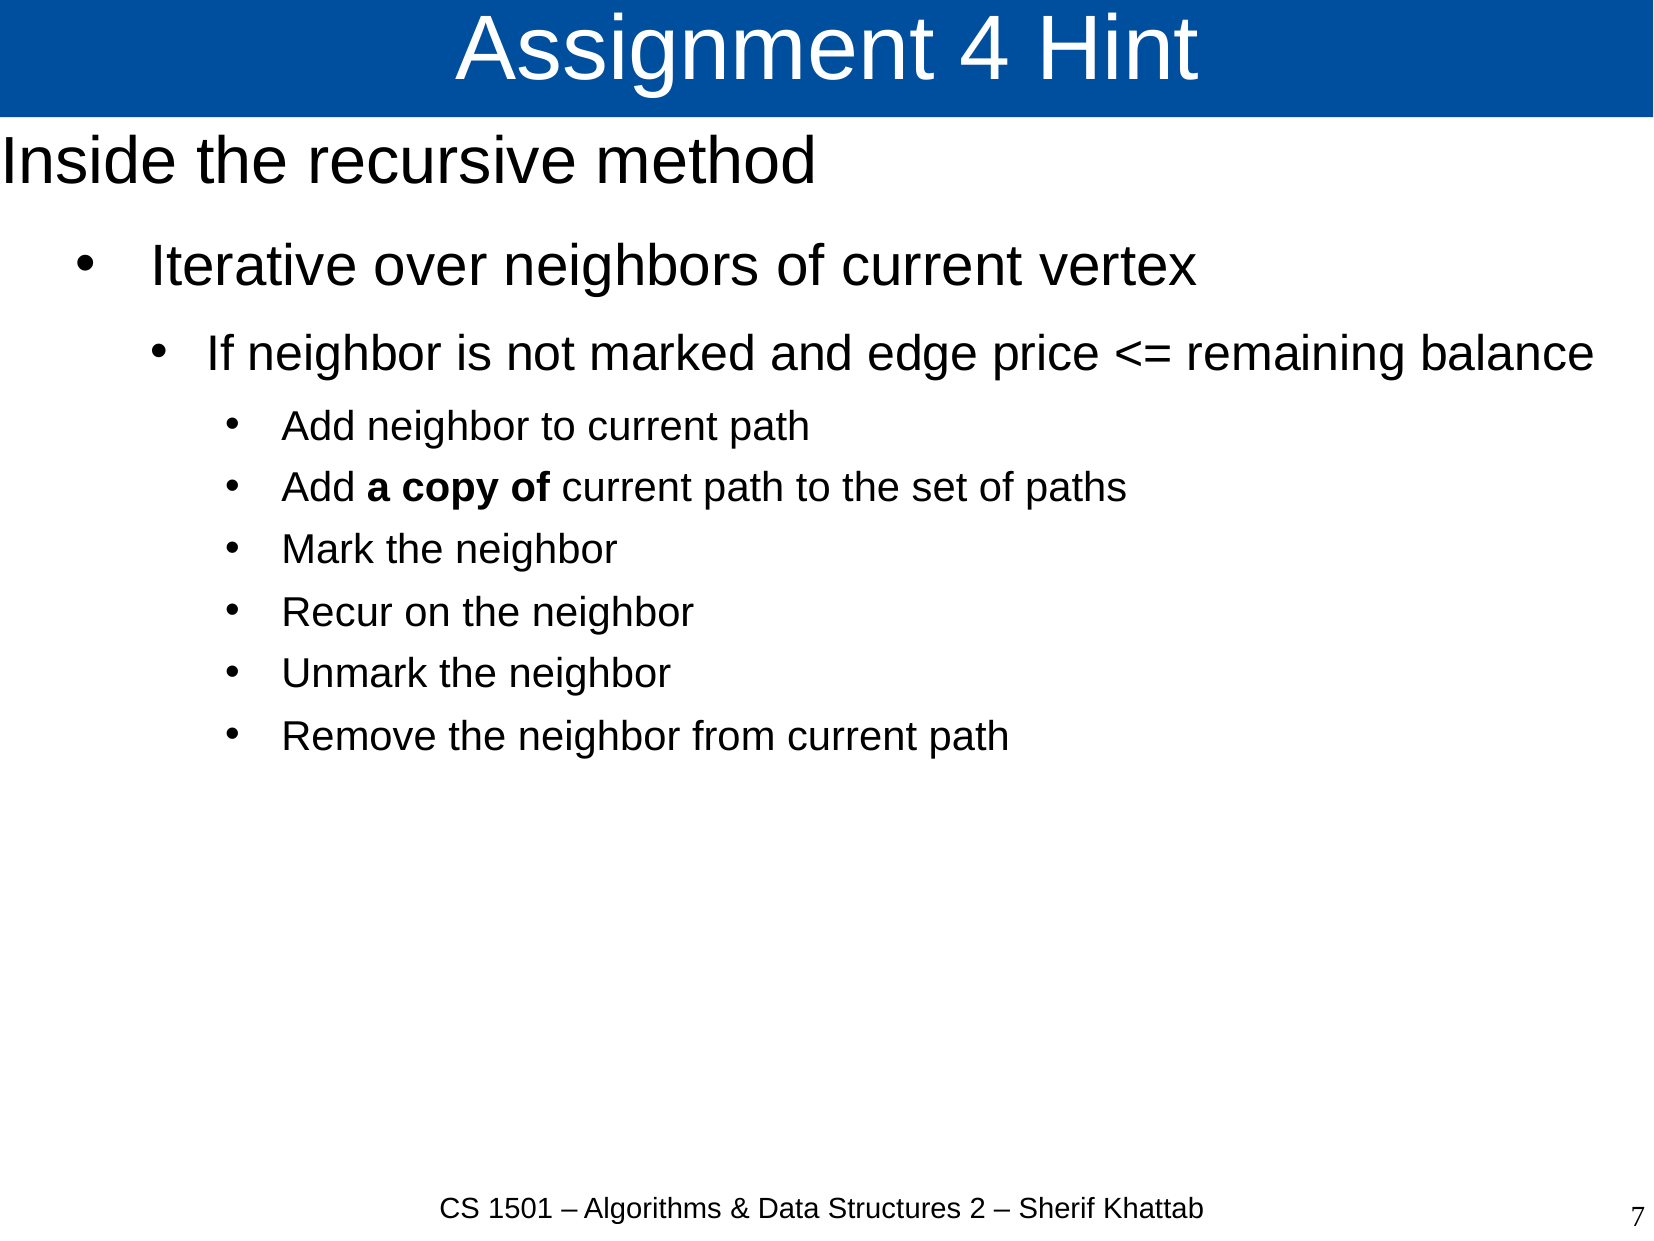

# Assignment 4 Hint
Inside the recursive method
Iterative over neighbors of current vertex
If neighbor is not marked and edge price <= remaining balance
Add neighbor to current path
Add a copy of current path to the set of paths
Mark the neighbor
Recur on the neighbor
Unmark the neighbor
Remove the neighbor from current path

CS 1501 – Algorithms & Data Structures 2 – Sherif Khattab
7